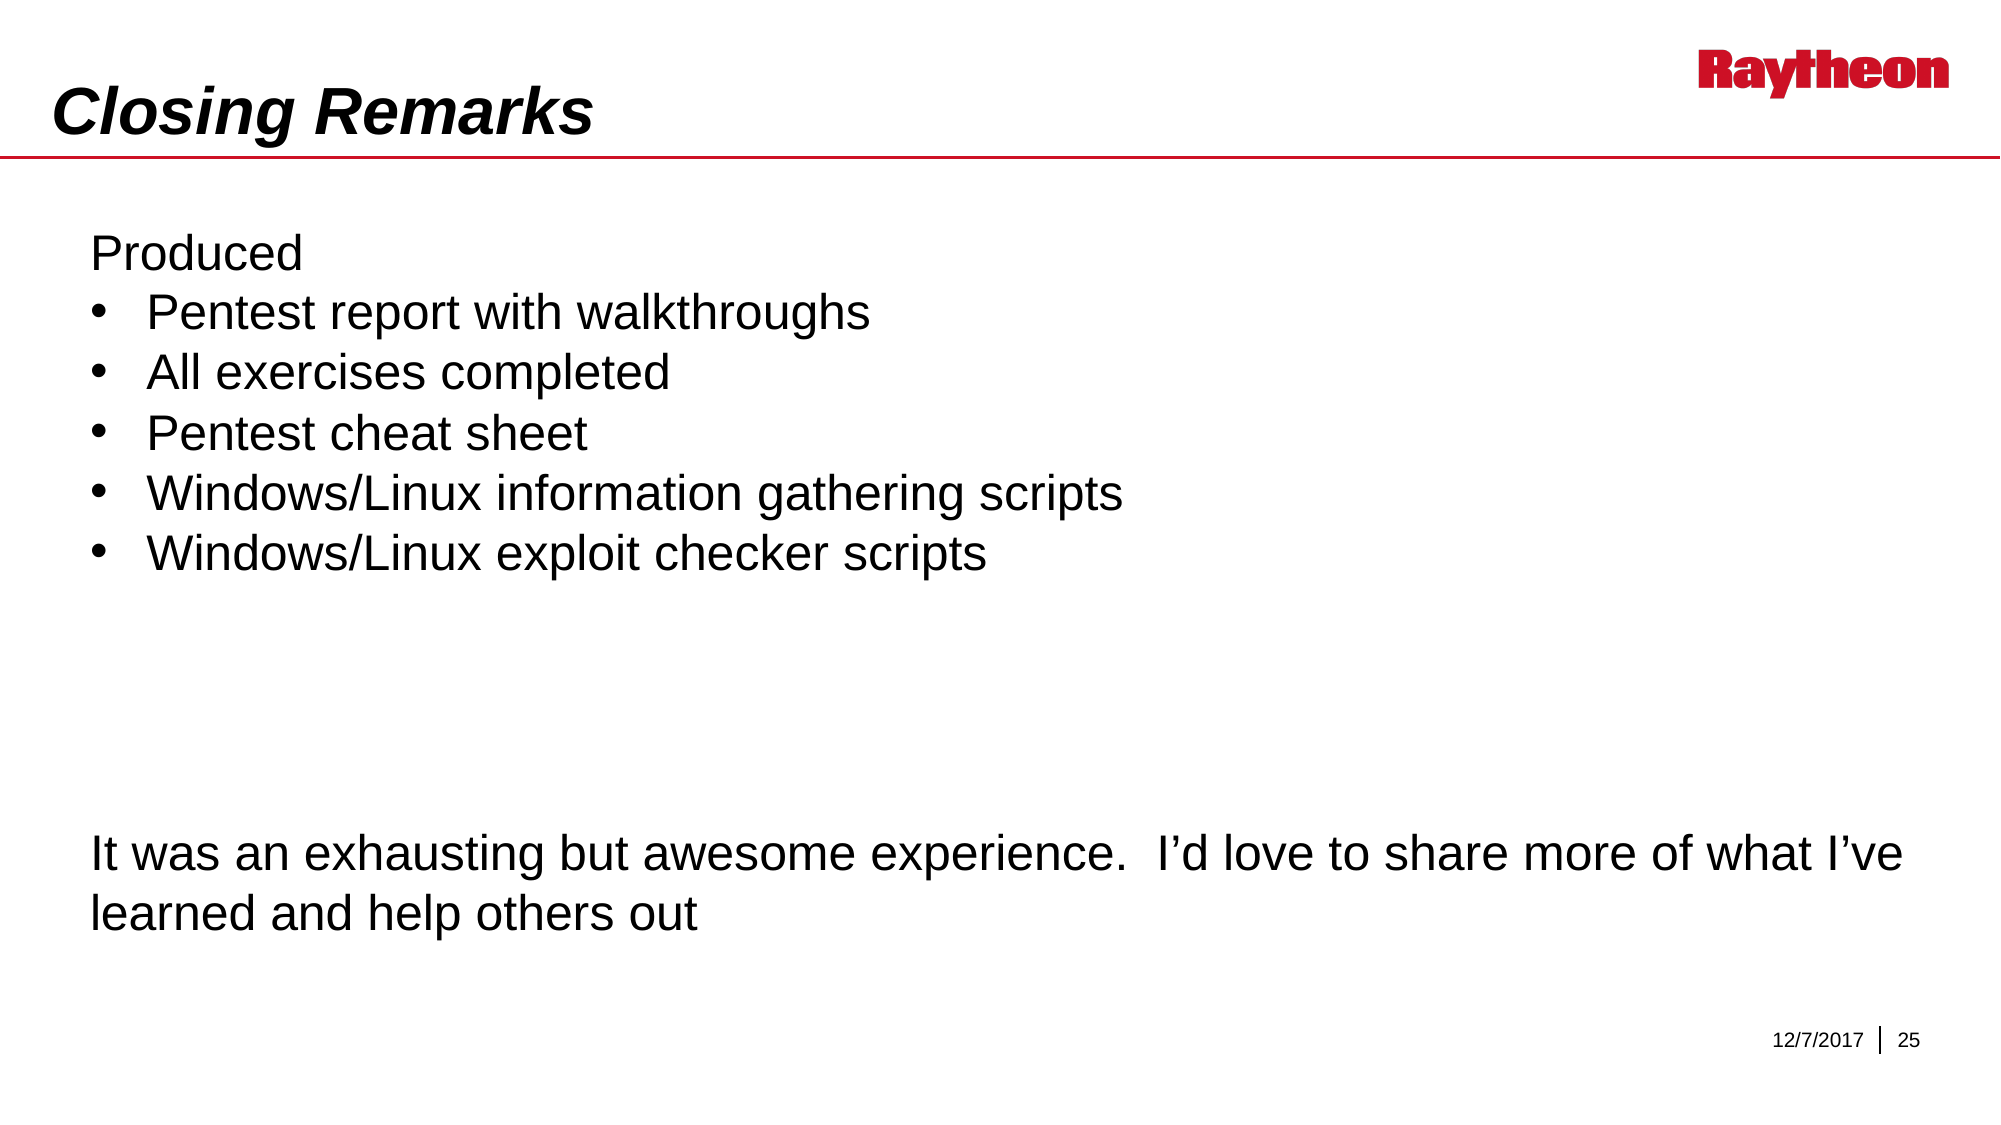

# Closing Remarks
Produced
Pentest report with walkthroughs
All exercises completed
Pentest cheat sheet
Windows/Linux information gathering scripts
Windows/Linux exploit checker scripts

It was an exhausting but awesome experience.  I’d love to share more of what I’ve learned and help others out
12/7/2017
25